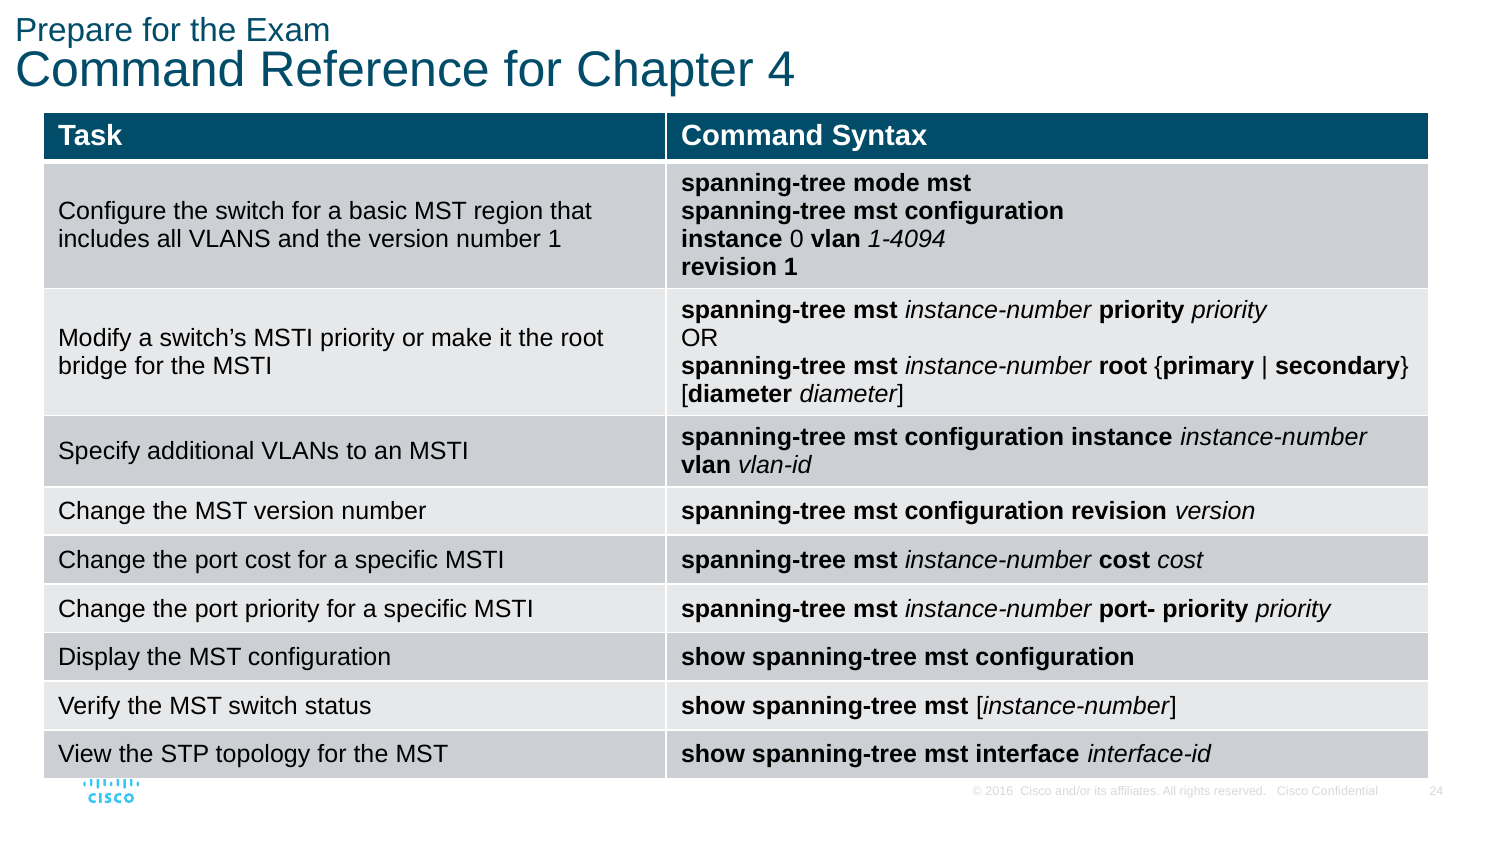

# Prepare for the Exam Command Reference for Chapter 4
| Task | Command Syntax |
| --- | --- |
| Configure the switch for a basic MST region that includes all VLANS and the version number 1 | spanning-tree mode mst spanning-tree mst configuration instance 0 vlan 1-4094 revision 1 |
| Modify a switch’s MSTI priority or make it the root bridge for the MSTI | spanning-tree mst instance-number priority priority OR spanning-tree mst instance-number root {primary | secondary}[diameter diameter] |
| Specify additional VLANs to an MSTI | spanning-tree mst configuration instance instance-number vlan vlan-id |
| Change the MST version number | spanning-tree mst configuration revision version |
| Change the port cost for a specific MSTI | spanning-tree mst instance-number cost cost |
| Change the port priority for a specific MSTI | spanning-tree mst instance-number port- priority priority |
| Display the MST configuration | show spanning-tree mst configuration |
| Verify the MST switch status | show spanning-tree mst [instance-number] |
| View the STP topology for the MST | show spanning-tree mst interface interface-id |